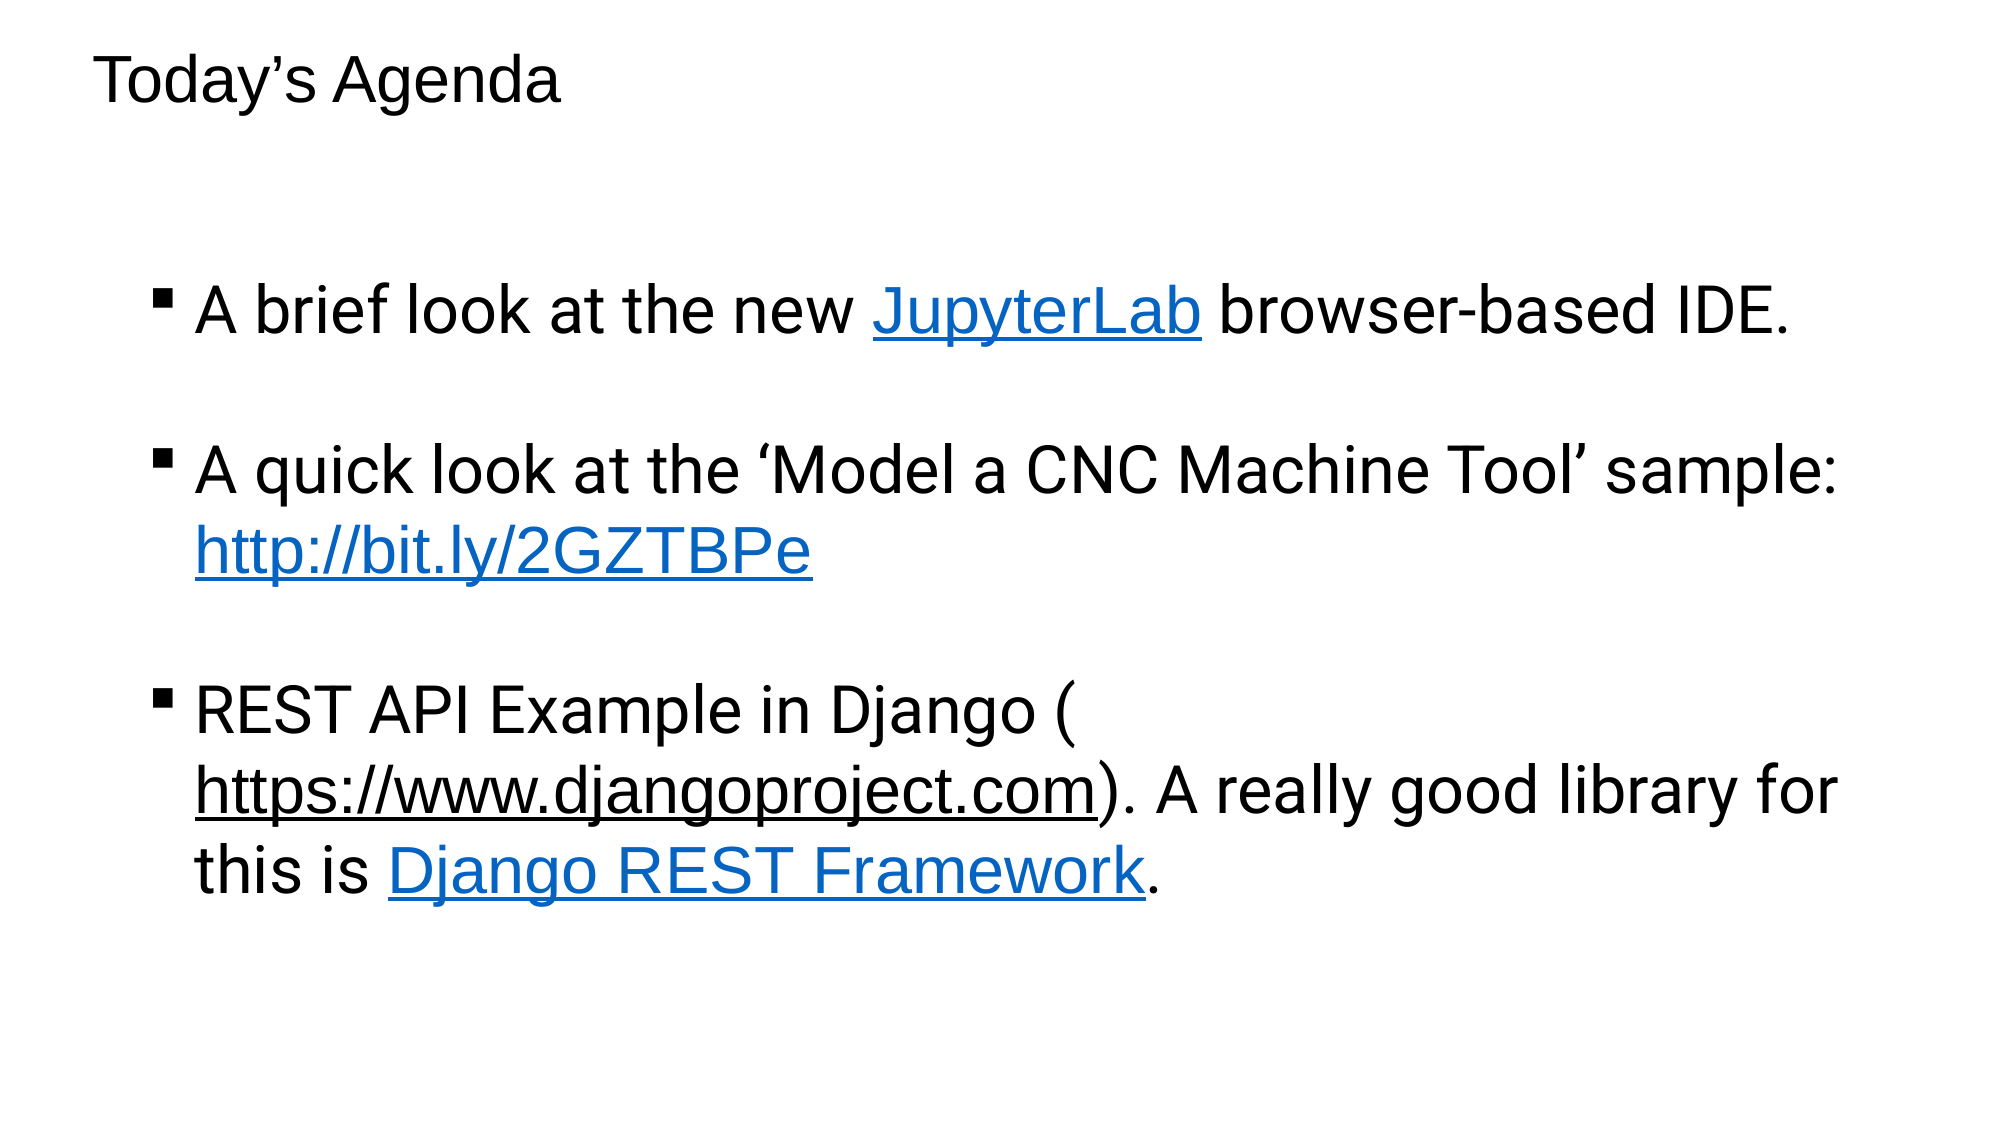

Today’s Agenda
A brief look at the new JupyterLab browser-based IDE.
A quick look at the ‘Model a CNC Machine Tool’ sample: http://bit.ly/2GZTBPe

REST API Example in Django (https://www.djangoproject.com). A really good library for this is Django REST Framework.